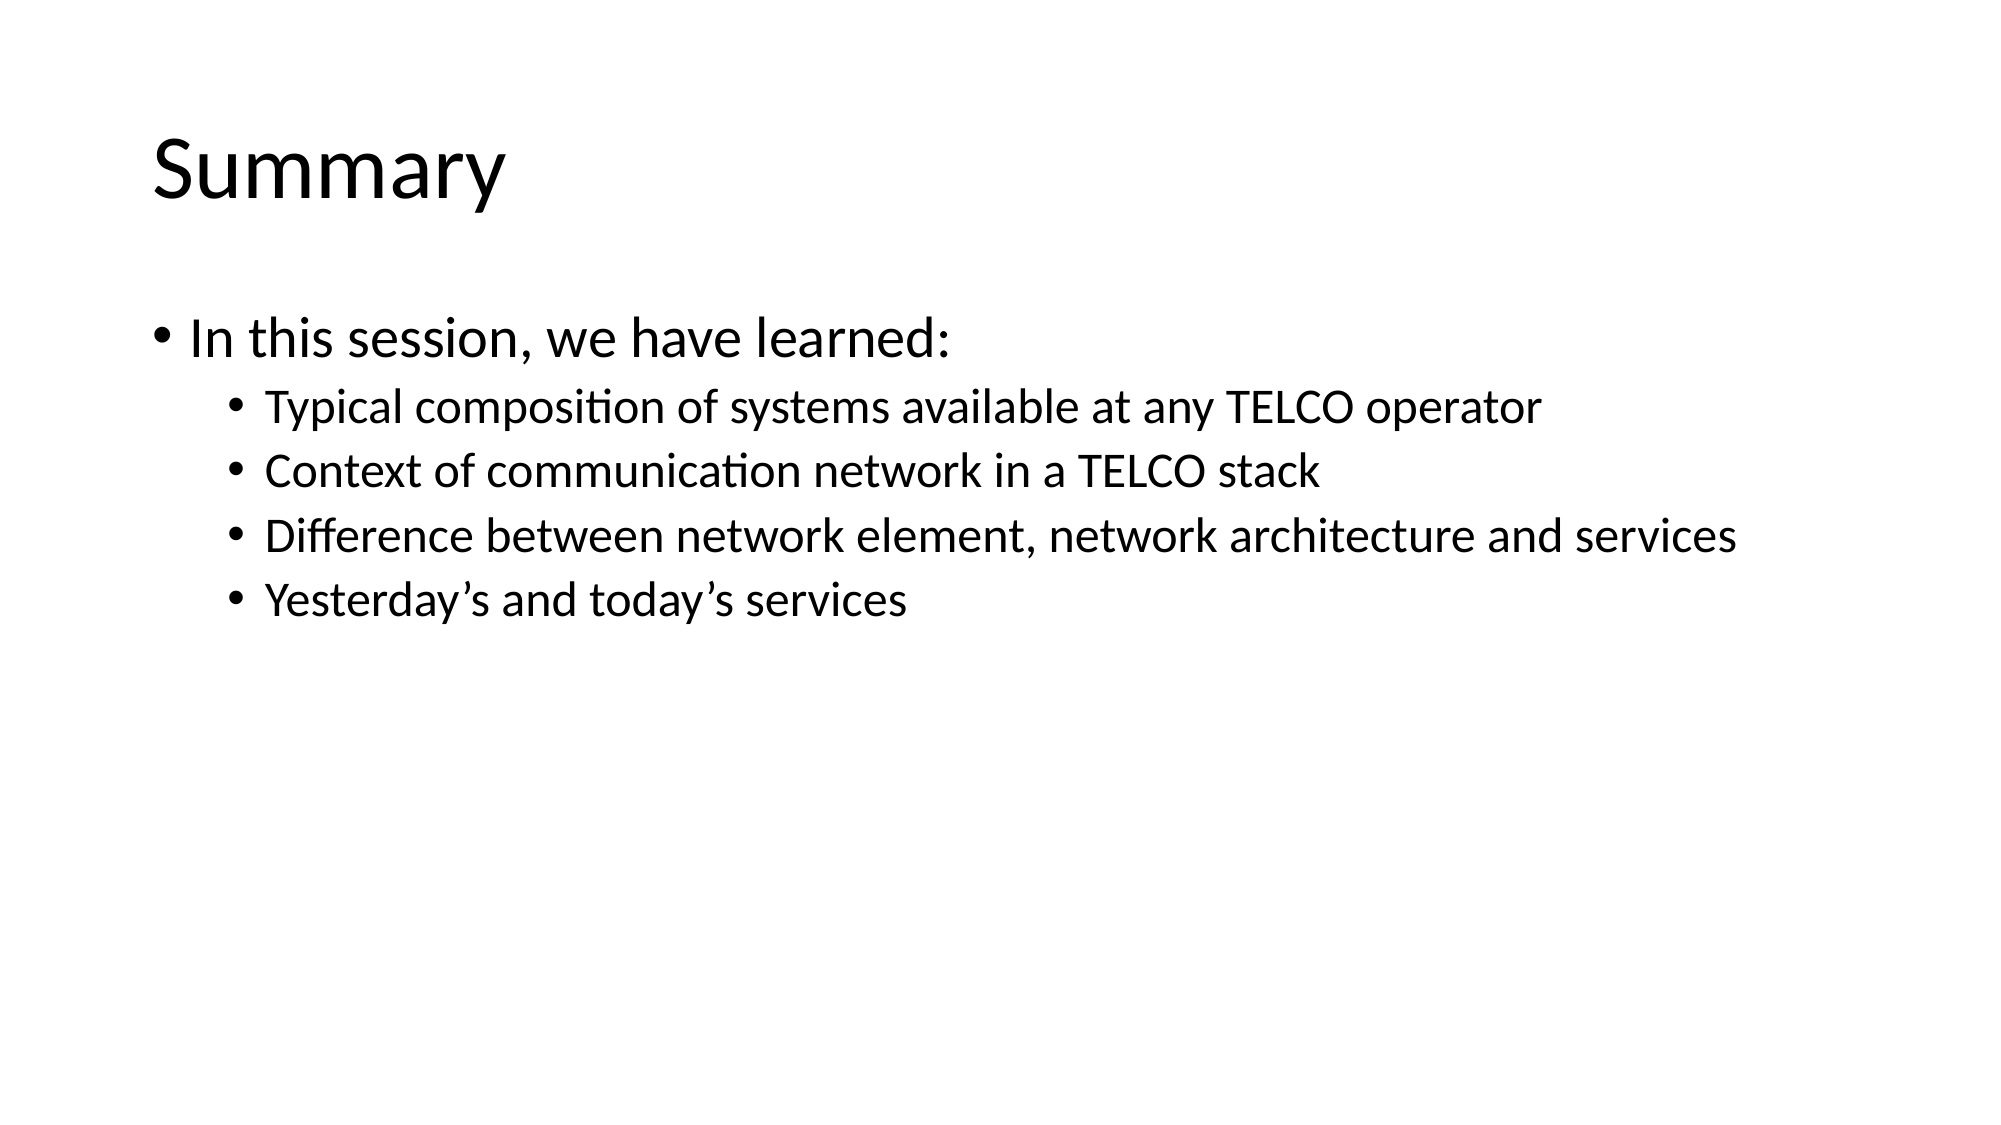

# Summary
In this session, we have learned:
Typical composition of systems available at any TELCO operator
Context of communication network in a TELCO stack
Difference between network element, network architecture and services
Yesterday’s and today’s services

CONFIDENTIAL© Copyright 2008 Tech Mahindra Limited
8